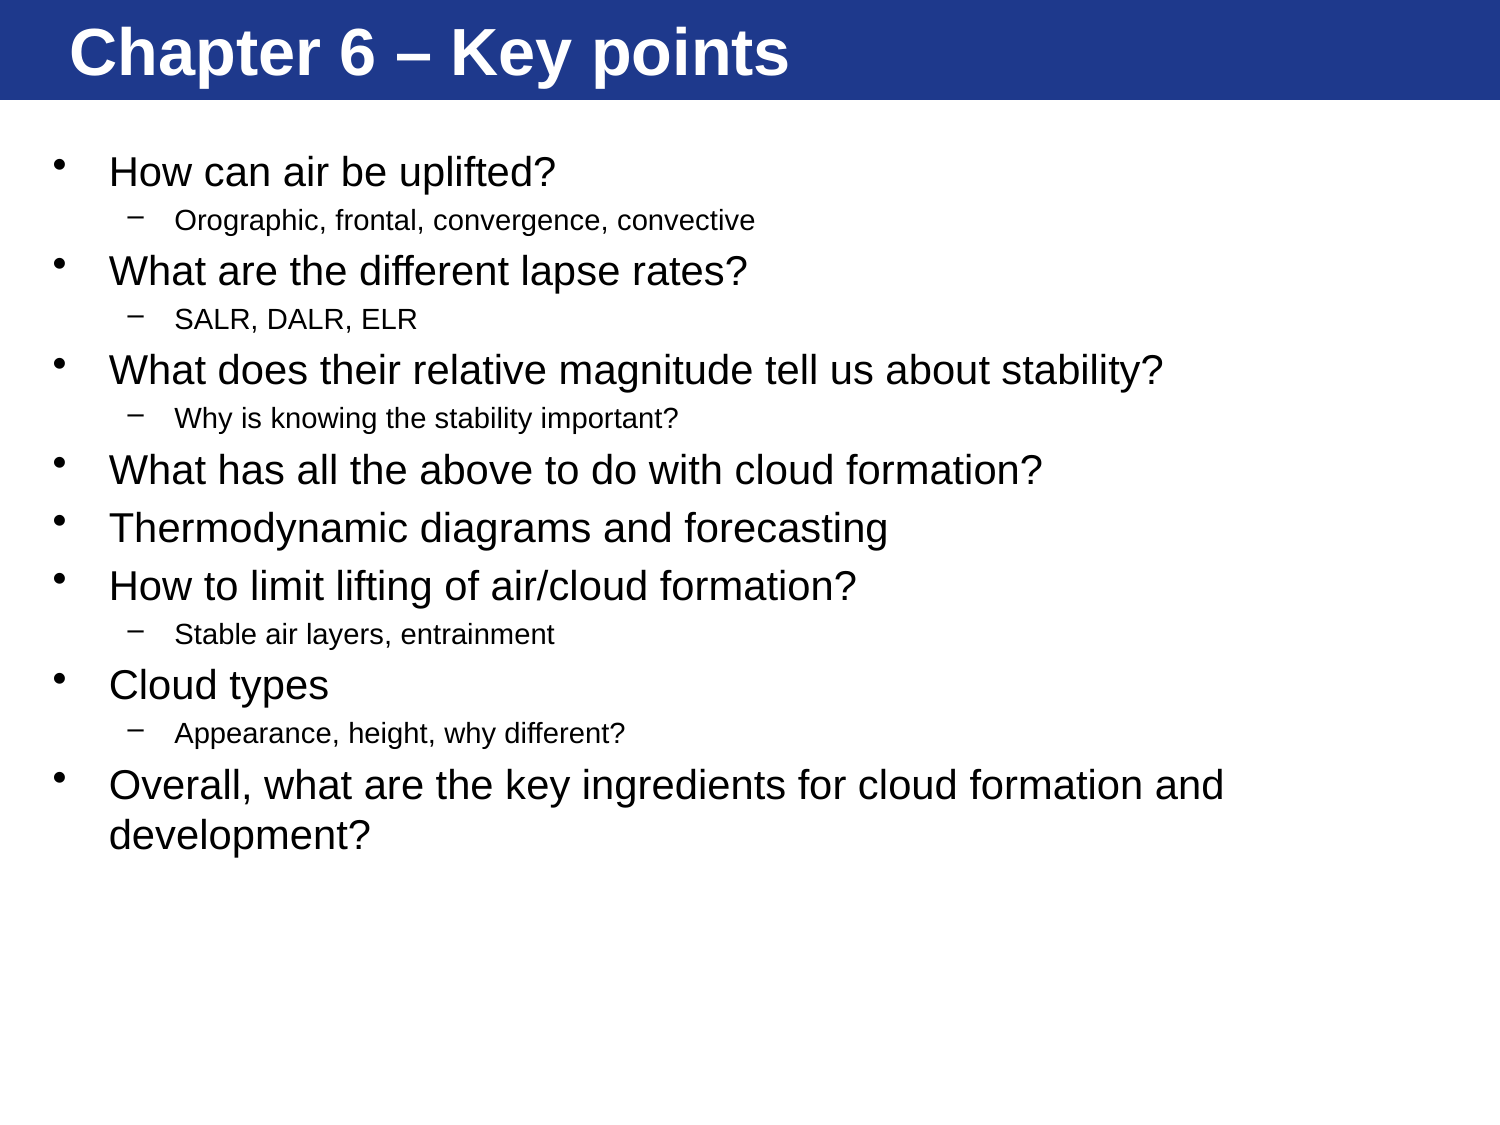

Chapter 6 – Key points
How can air be uplifted?
Orographic, frontal, convergence, convective
What are the different lapse rates?
SALR, DALR, ELR
What does their relative magnitude tell us about stability?
Why is knowing the stability important?
What has all the above to do with cloud formation?
Thermodynamic diagrams and forecasting
How to limit lifting of air/cloud formation?
Stable air layers, entrainment
Cloud types
Appearance, height, why different?
Overall, what are the key ingredients for cloud formation and development?